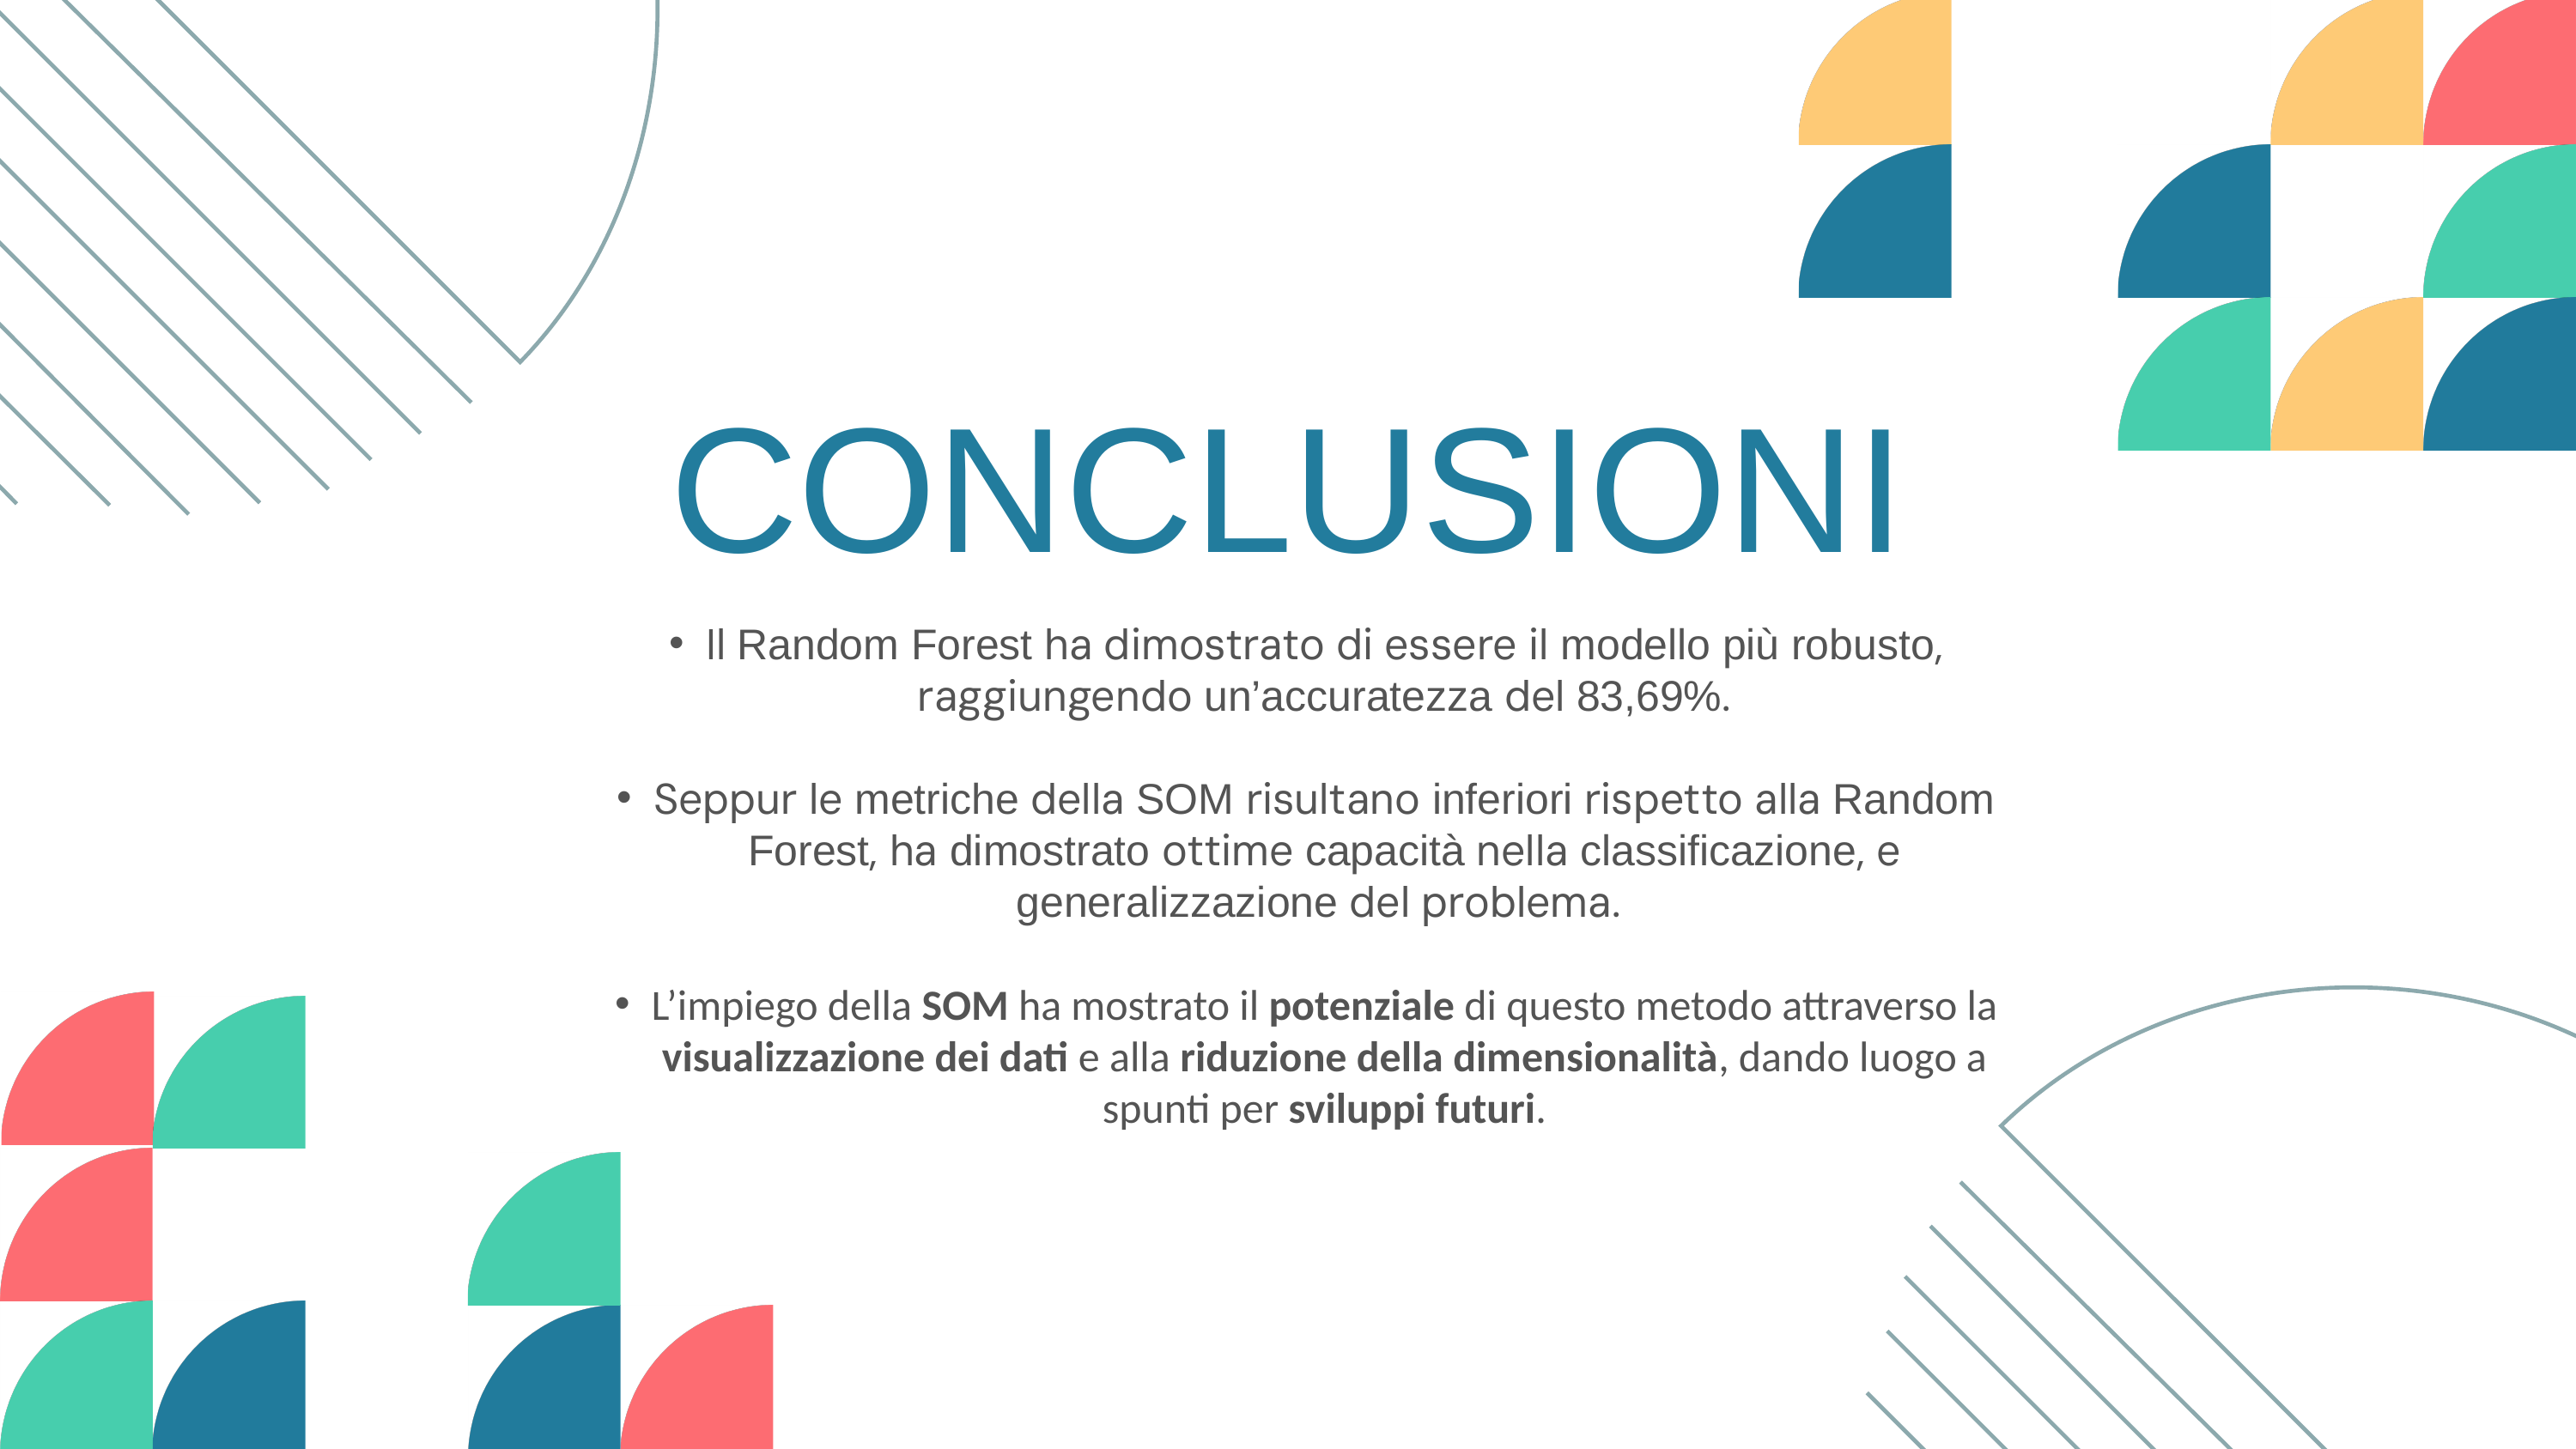

CONCLUSIONI
Il Random Forest ha dimostrato di essere il modello più robusto, raggiungendo un’accuratezza del 83,69%.

Seppur le metriche della SOM risultano inferiori rispetto alla Random Forest, ha dimostrato ottime capacità nella classificazione, e generalizzazione del problema.

L’impiego della SOM ha mostrato il potenziale di questo metodo attraverso la visualizzazione dei dati e alla riduzione della dimensionalità, dando luogo a spunti per sviluppi futuri.